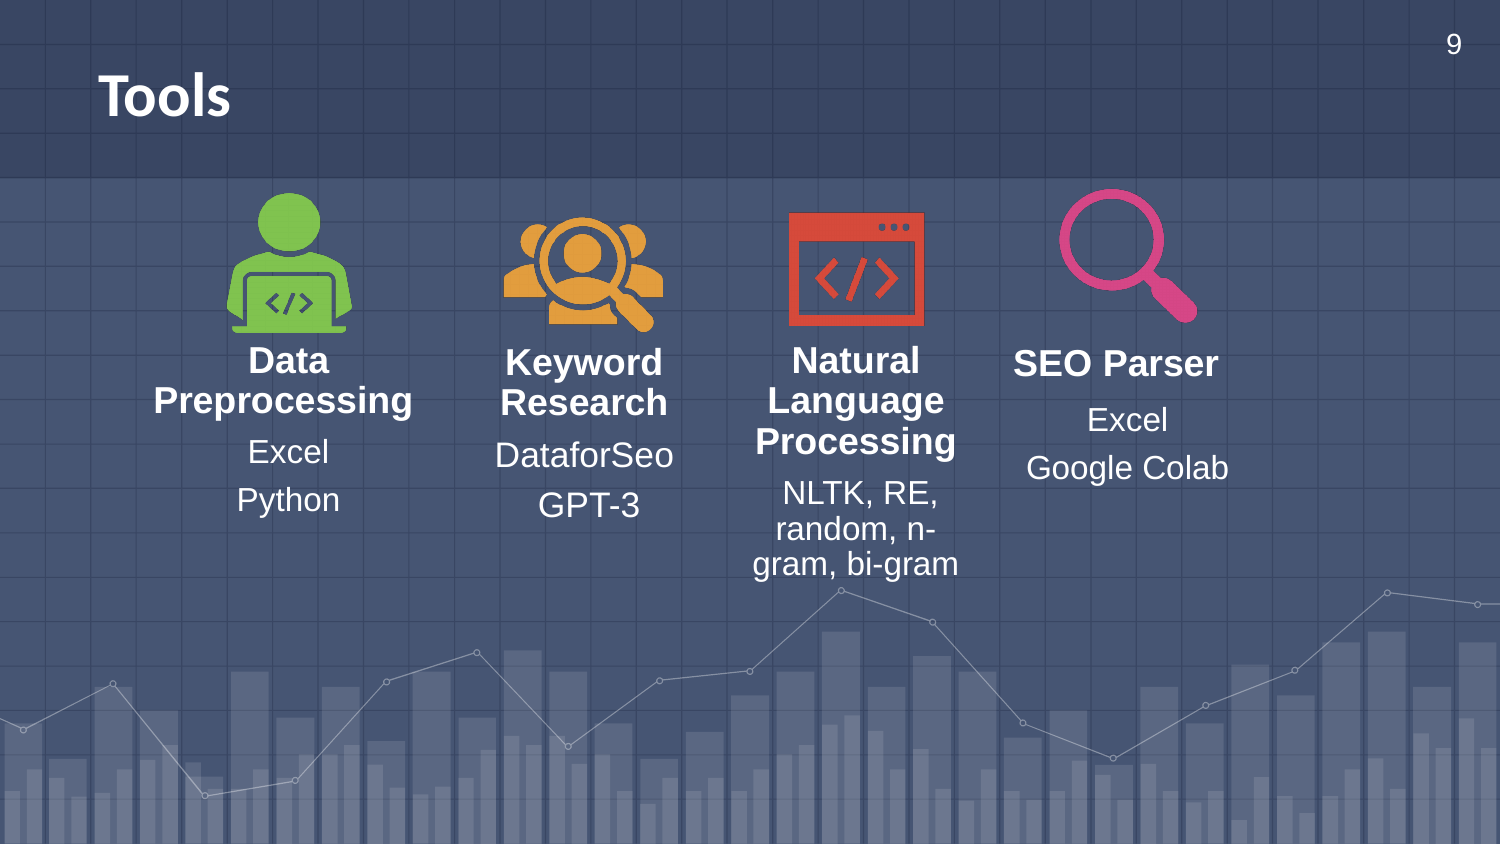

9
Tools
Data Preprocessing
Excel
Python
Keyword Research
 DataforSeo
 GPT-3
Natural Language Processing
 NLTK, RE, random, n-gram, bi-gram
SEO Parser
Excel
 Google Colab